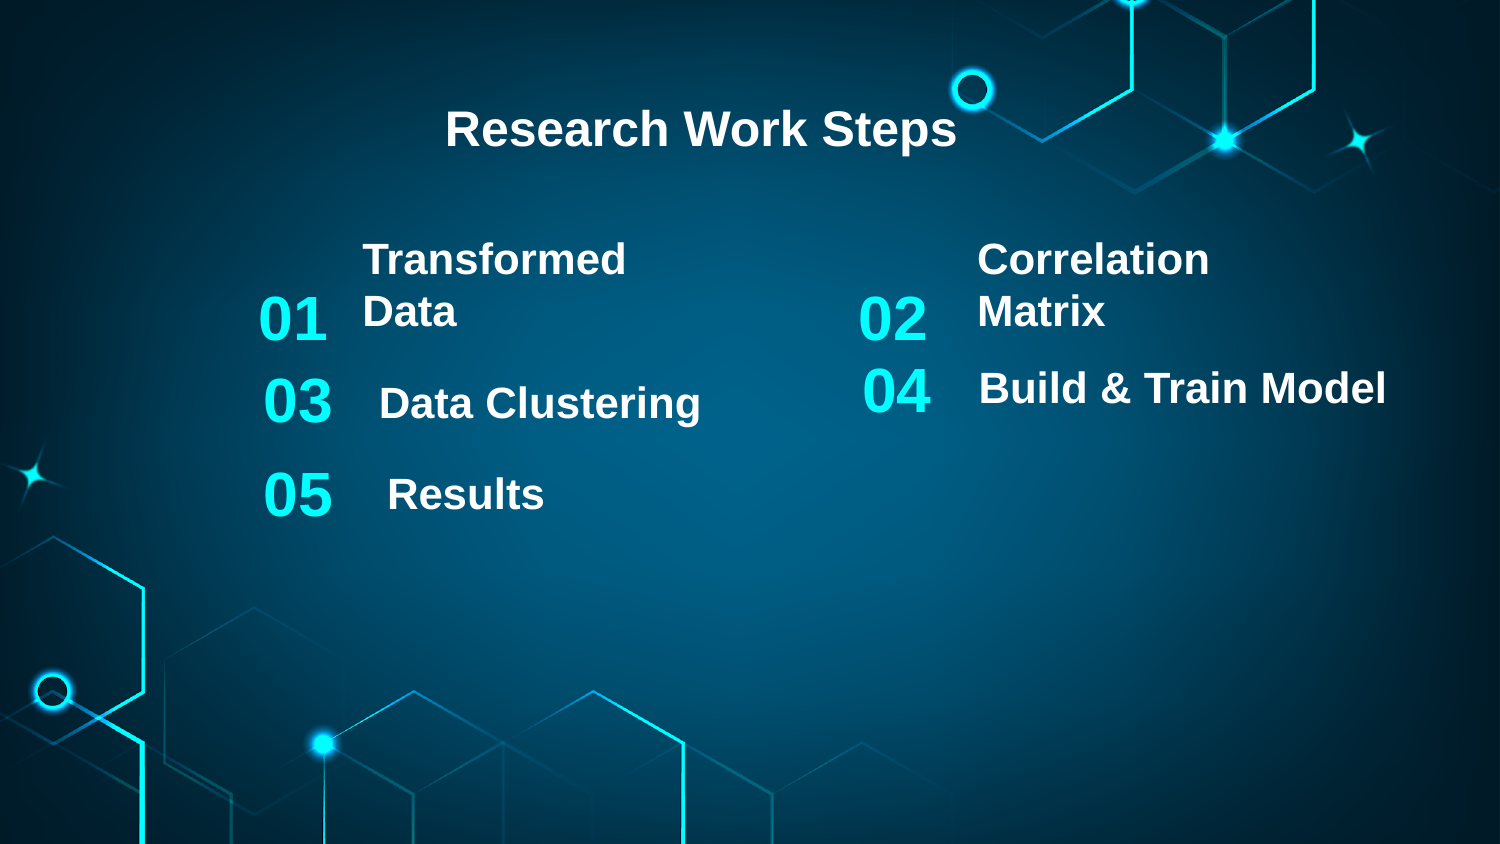

Research Work Steps
01
02
# Transformed Data
Correlation Matrix
04
03
Build & Train Model
Data Clustering
05
Results